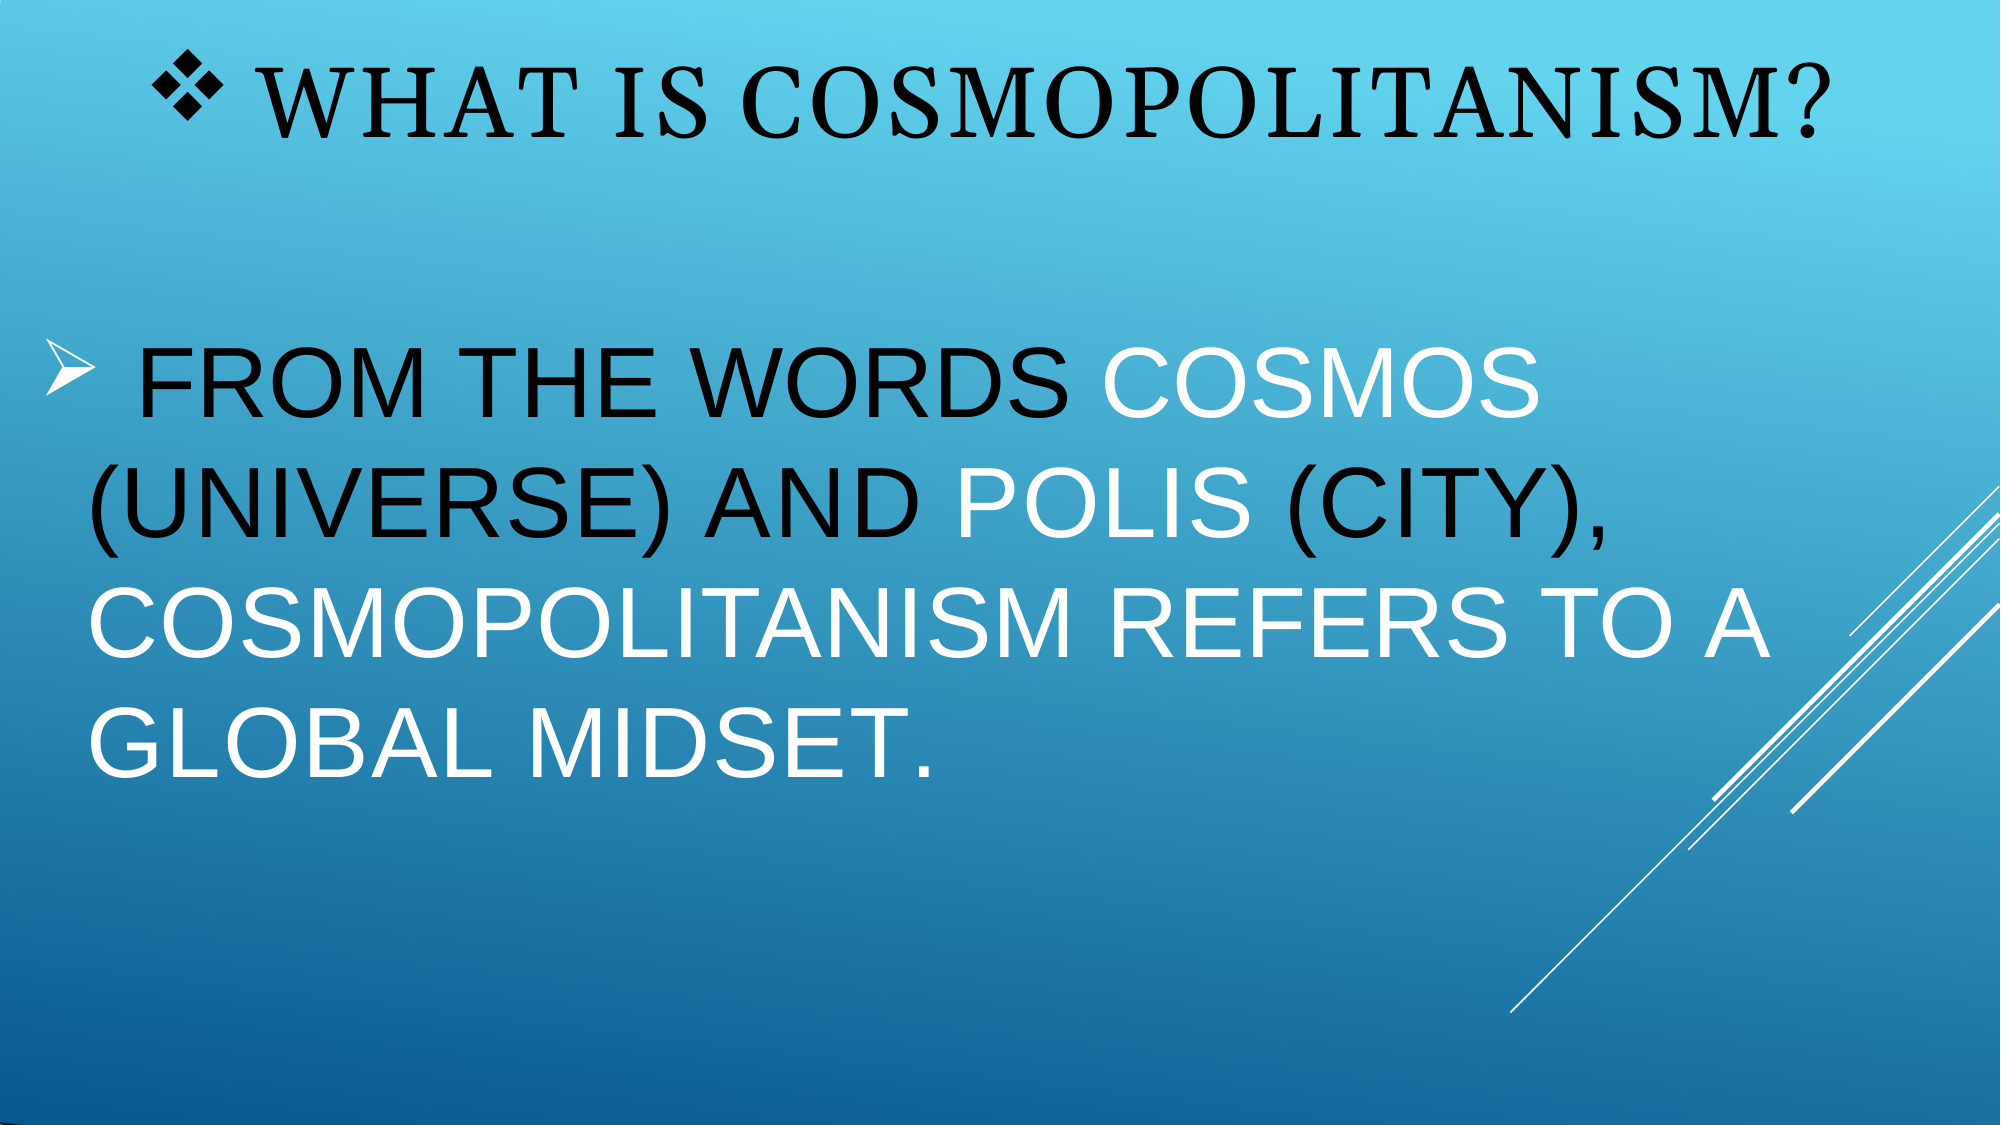

WHAT IS COSMOPOLITANISM?
	FROM THE WORDS COSMOS (UNIVERSE) AND POLIS (CITY), COSMOPOLITANISM REFERS TO A GLOBAL MIDSET.